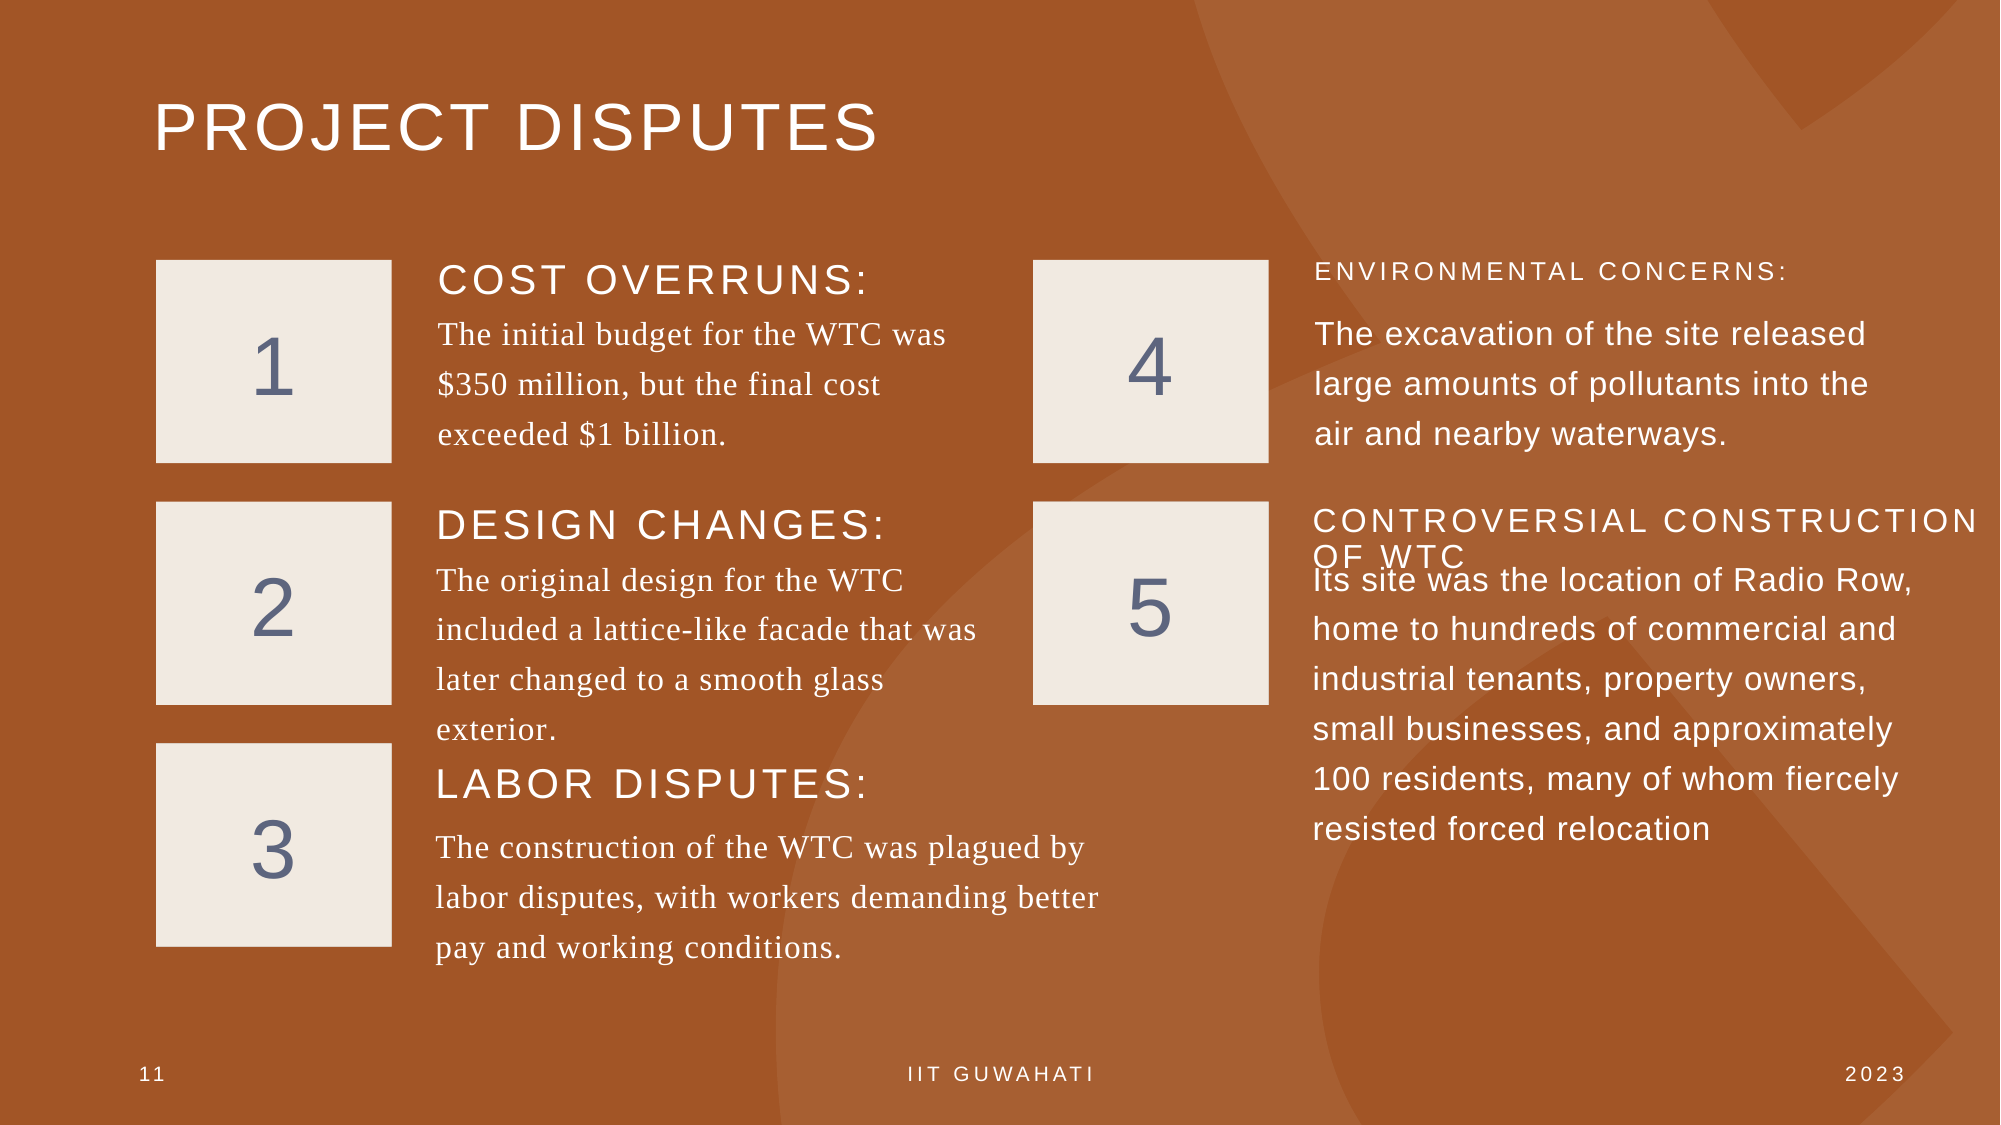

# PROJECT DISPUTES
Cost Overruns:
Environmental Concerns:
1
4
The initial budget for the WTC was $350 million, but the final cost exceeded $1 billion.
The excavation of the site released large amounts of pollutants into the air and nearby waterways.
Design Changes:
Controversial Construction of WTC
2
5
The original design for the WTC included a lattice-like facade that was later changed to a smooth glass exterior.
Its site was the location of Radio Row, home to hundreds of commercial and industrial tenants, property owners, small businesses, and approximately 100 residents, many of whom fiercely resisted forced relocation
3
Labor Disputes:
The construction of the WTC was plagued by labor disputes, with workers demanding better pay and working conditions.
11
IIT GUWAHATI
2023